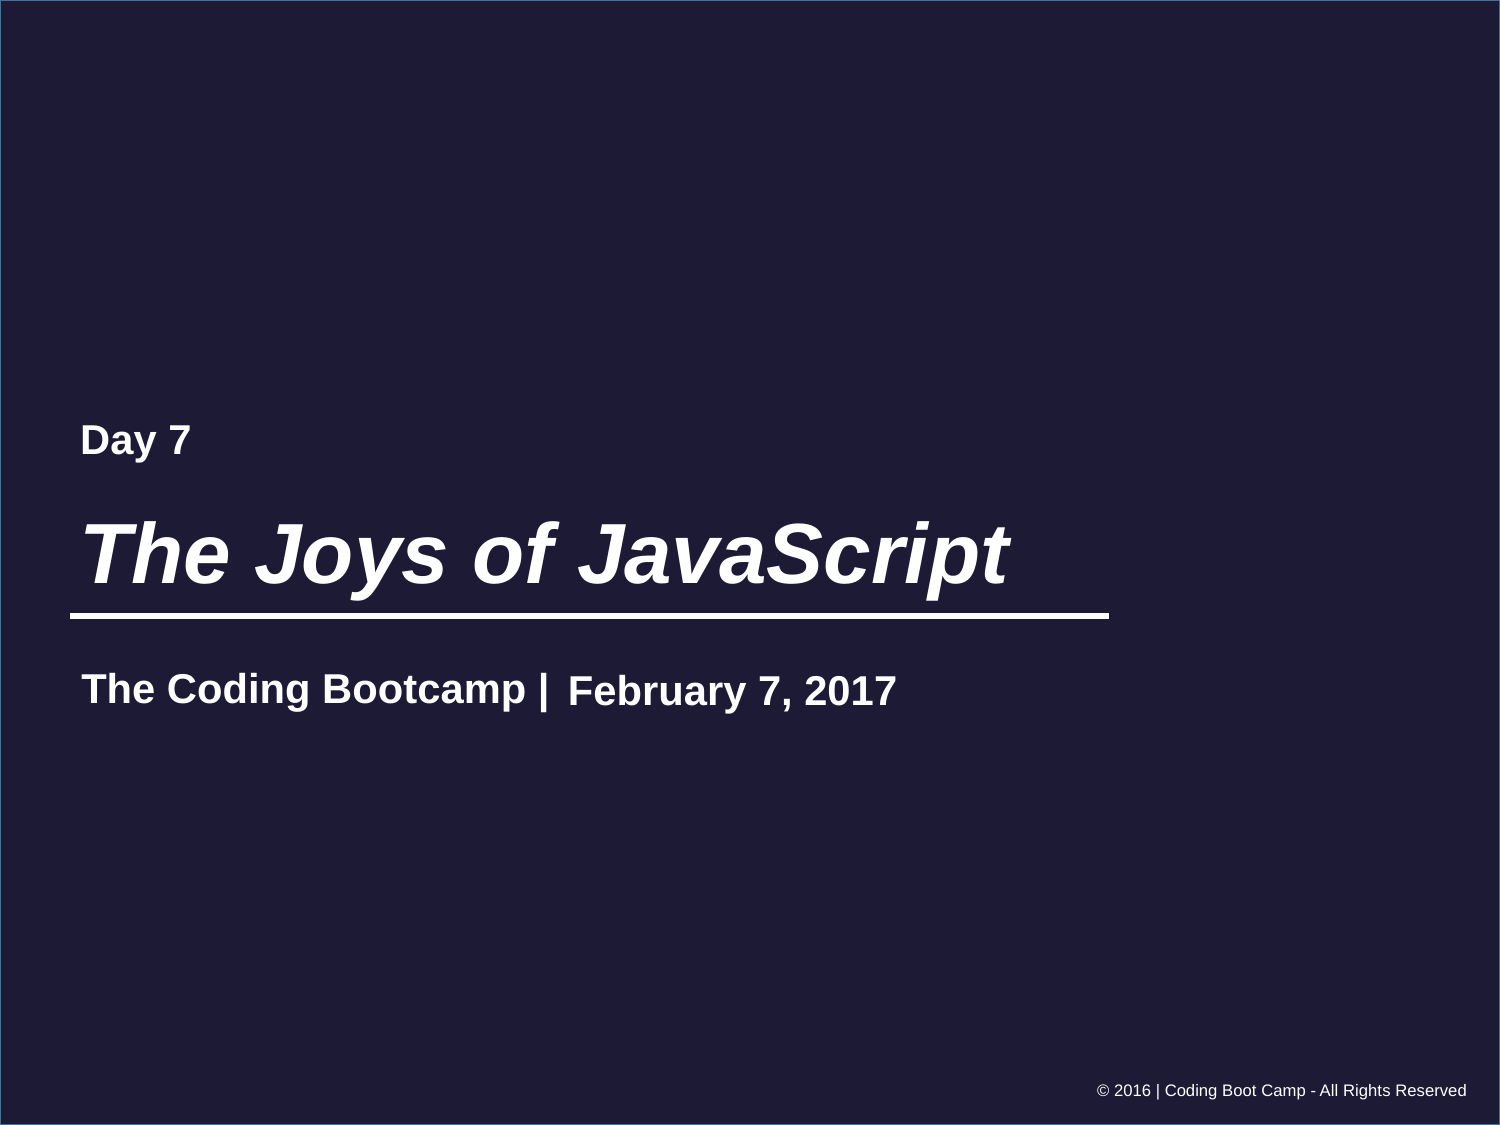

Day 7
# The Joys of JavaScript
February 7, 2017